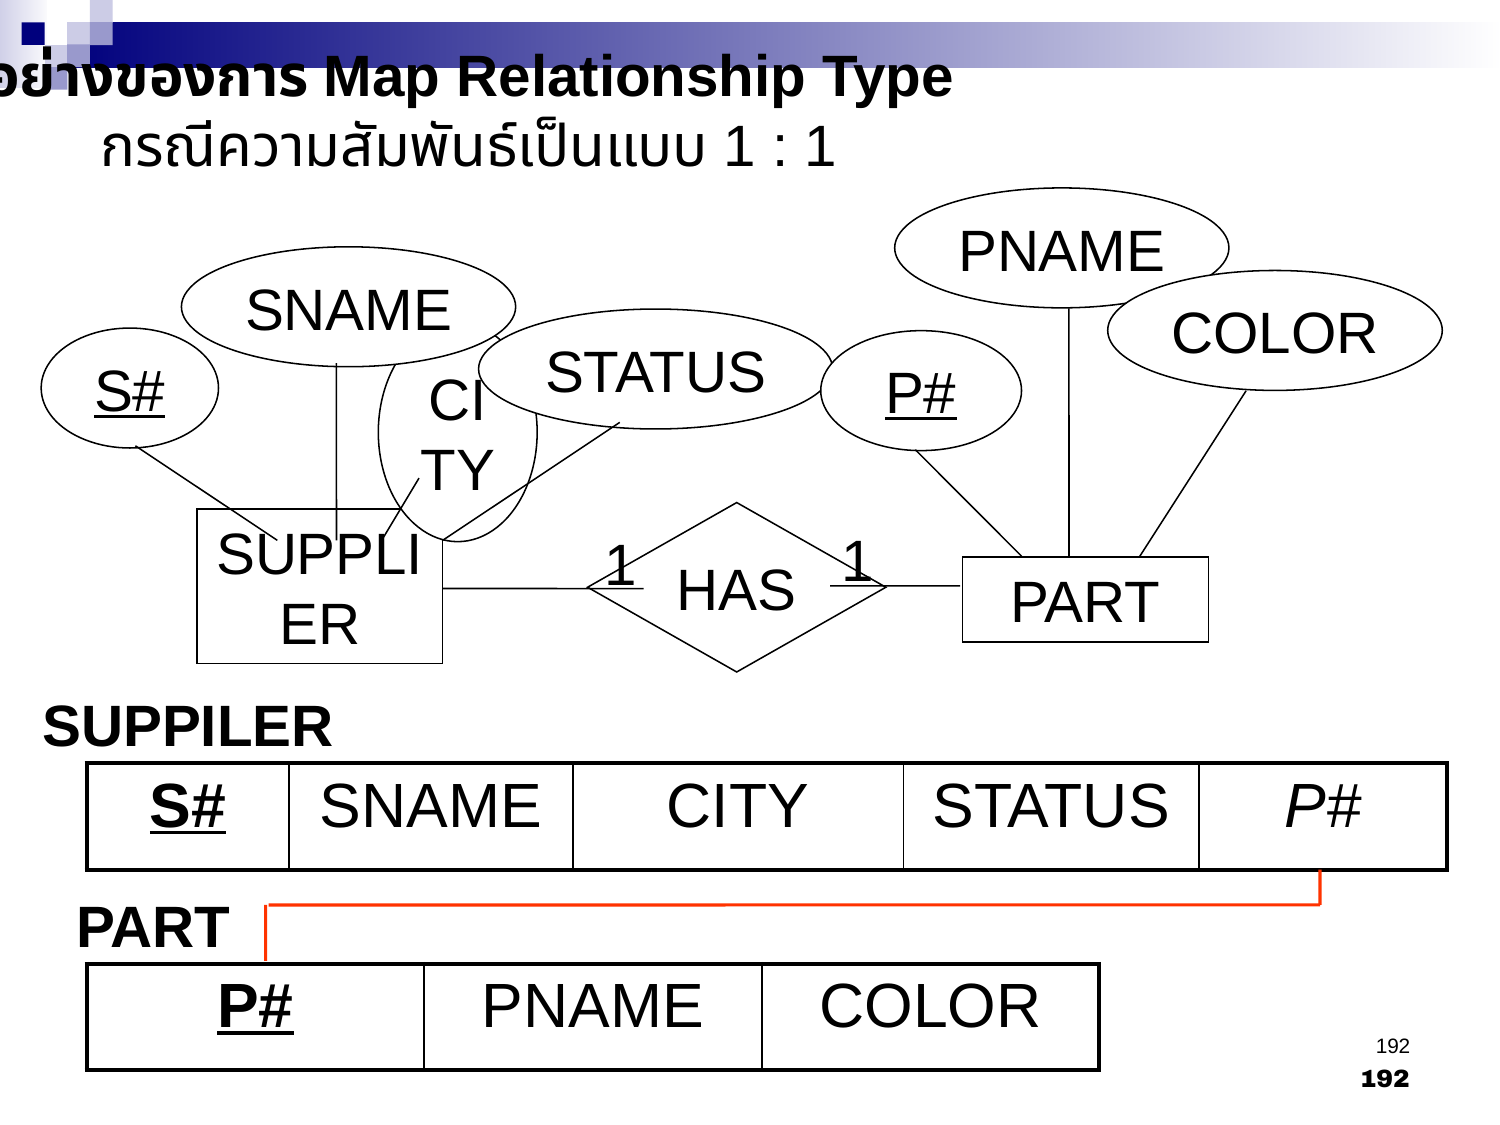

ตัวอย่างของการ Map Relationship Type
            กรณีความสัมพันธ์เป็นแบบ 1 : 1
PNAME
SNAME
COLOR

STATUS
S#
P#

CITY

HAS
1
1
SUPPLIER
PART

SUPPILER
| S# | SNAME | CITY | STATUS | P# |
| --- | --- | --- | --- | --- |

PART

| P# | PNAME | COLOR |
| --- | --- | --- |
192
192